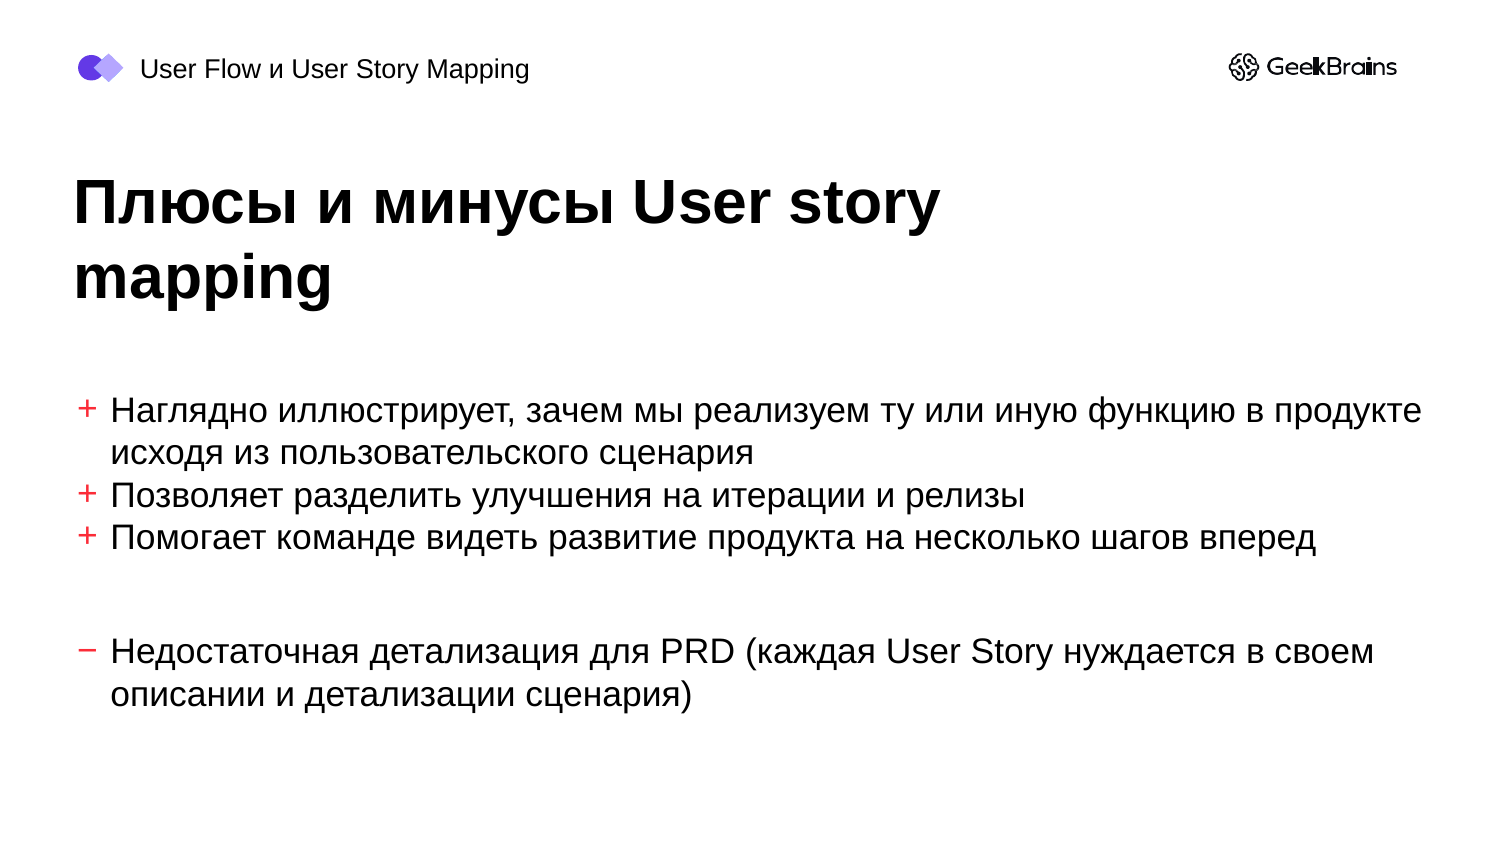

User Flow и User Story Mapping

# Плюсы и минусы User story mapping

Наглядно иллюстрирует, зачем мы реализуем ту или иную функцию в продукте исходя из пользовательского сценария
Позволяет разделить улучшения на итерации и релизы
Помогает команде видеть развитие продукта на несколько шагов вперед

Недостаточная детализация для PRD (каждая User Story нуждается в своем описании и детализации сценария)